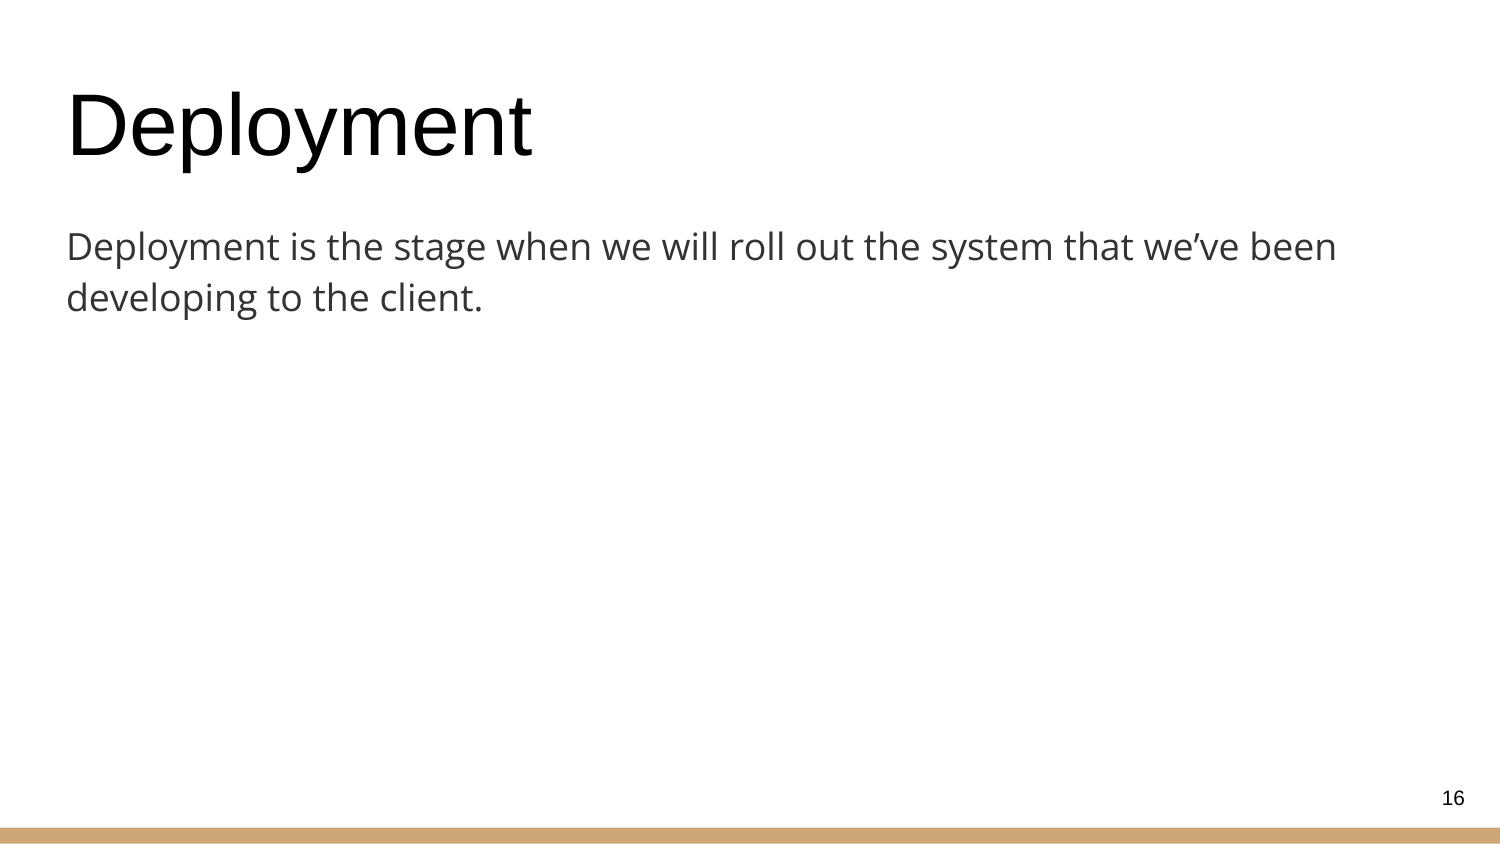

# Deployment
Deployment is the stage when we will roll out the system that we’ve been developing to the client.
16